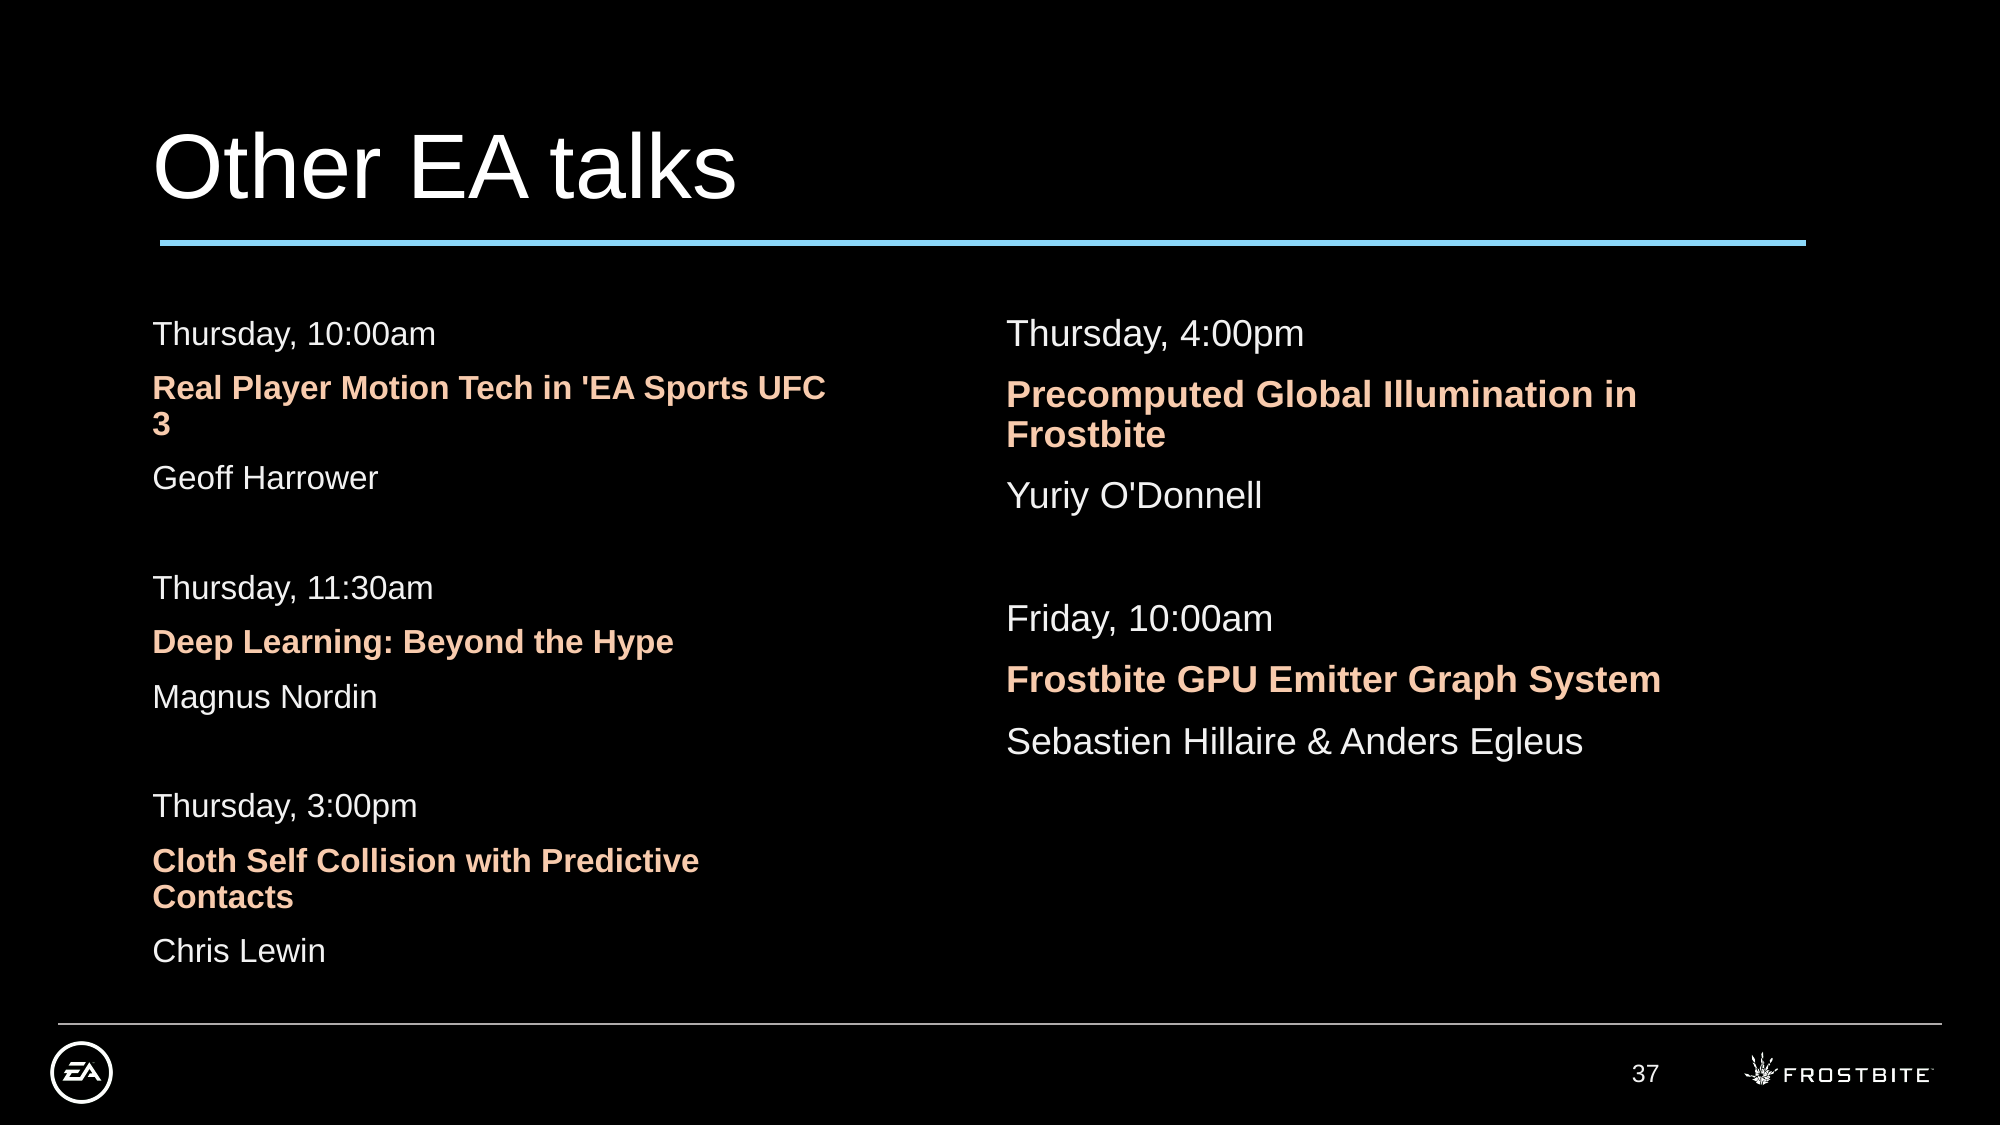

# Other EA talks
Thursday, 4:00pm
Precomputed Global Illumination in Frostbite
Yuriy O'Donnell

Friday, 10:00am
Frostbite GPU Emitter Graph System
Sebastien Hillaire & Anders Egleus
Thursday, 10:00am
Real Player Motion Tech in 'EA Sports UFC 3
Geoff Harrower

Thursday, 11:30am
Deep Learning: Beyond the Hype
Magnus Nordin

Thursday, 3:00pm
Cloth Self Collision with Predictive Contacts
Chris Lewin
37